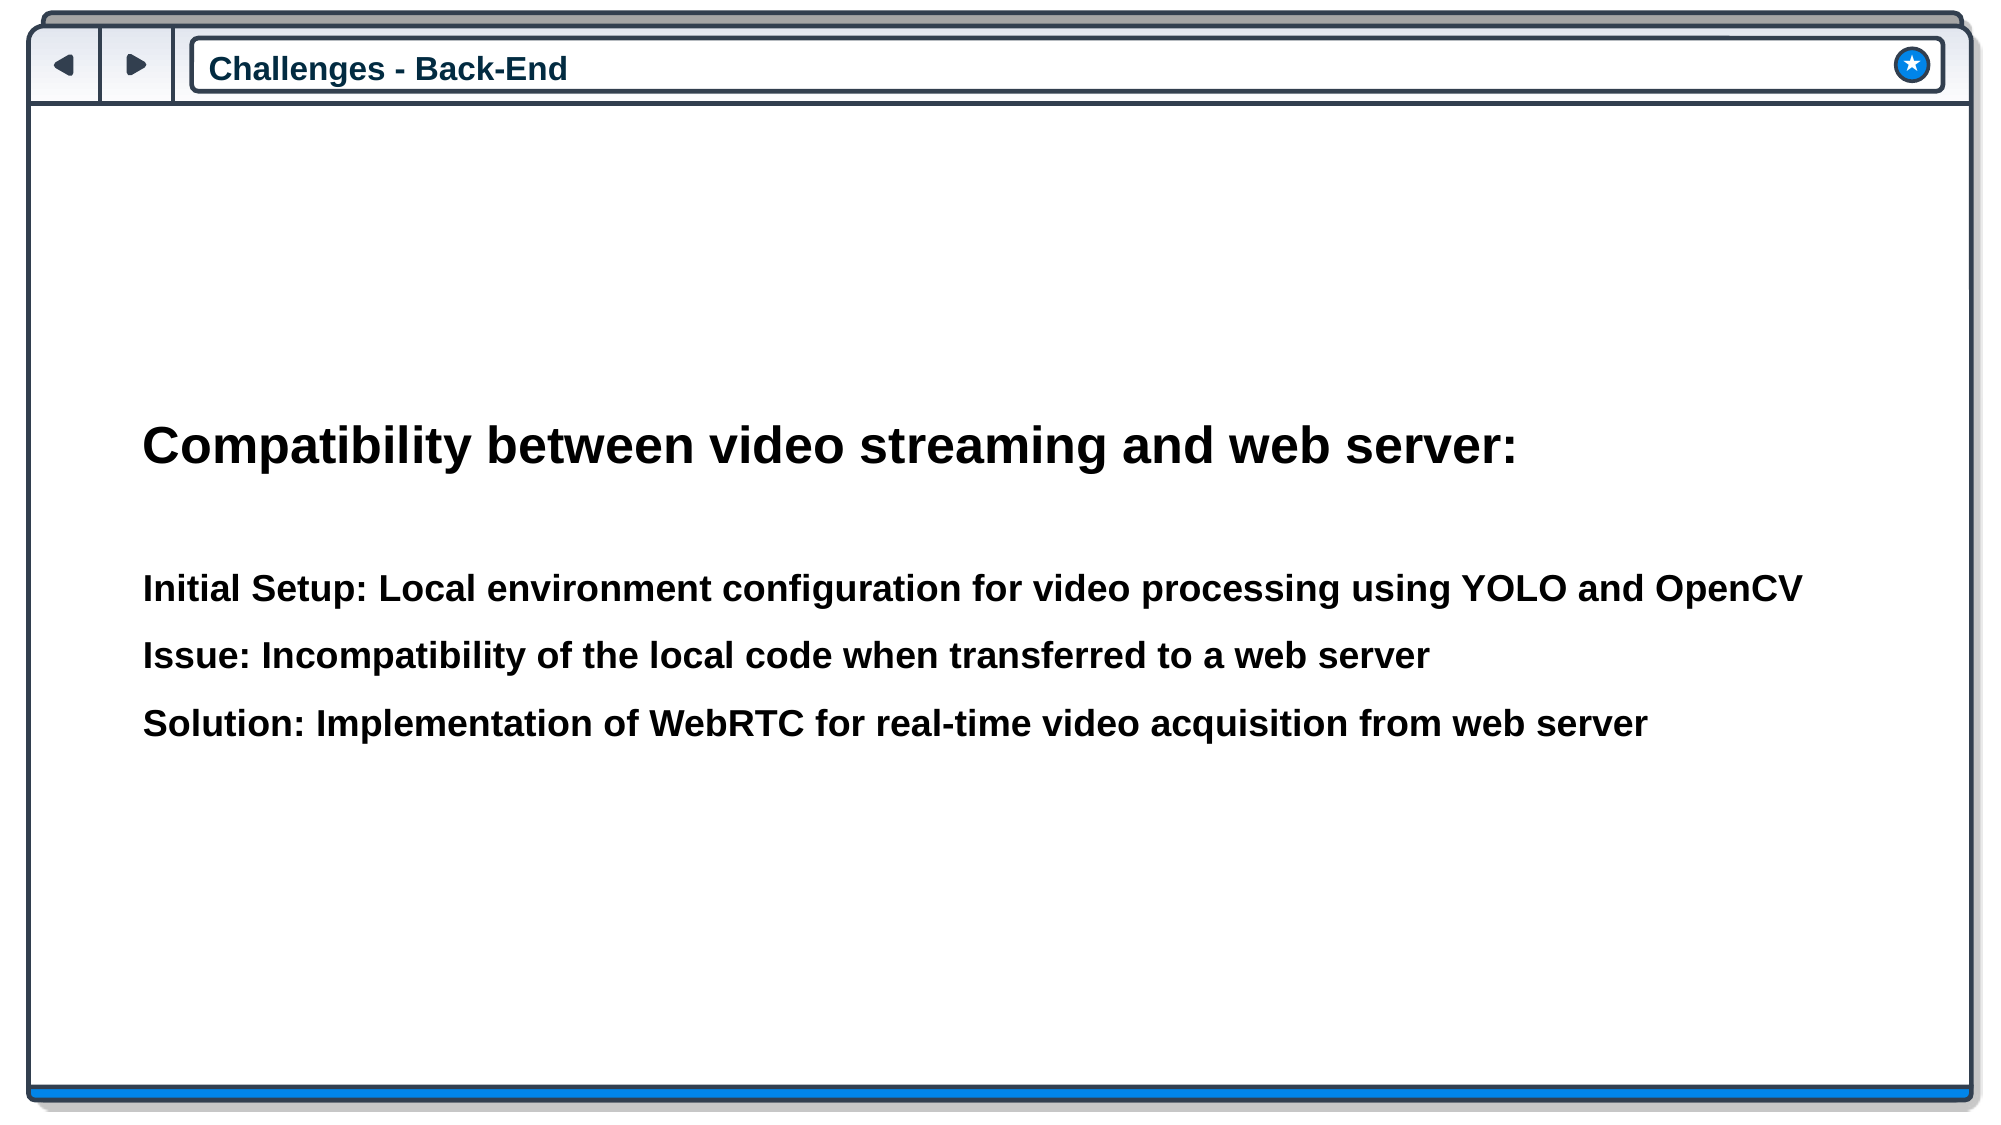

Challenges - Back-End
★

Compatibility between video streaming and web server:

Initial Setup: Local environment configuration for video processing using YOLO and OpenCV
Issue: Incompatibility of the local code when transferred to a web server
Solution: Implementation of WebRTC for real-time video acquisition from web server